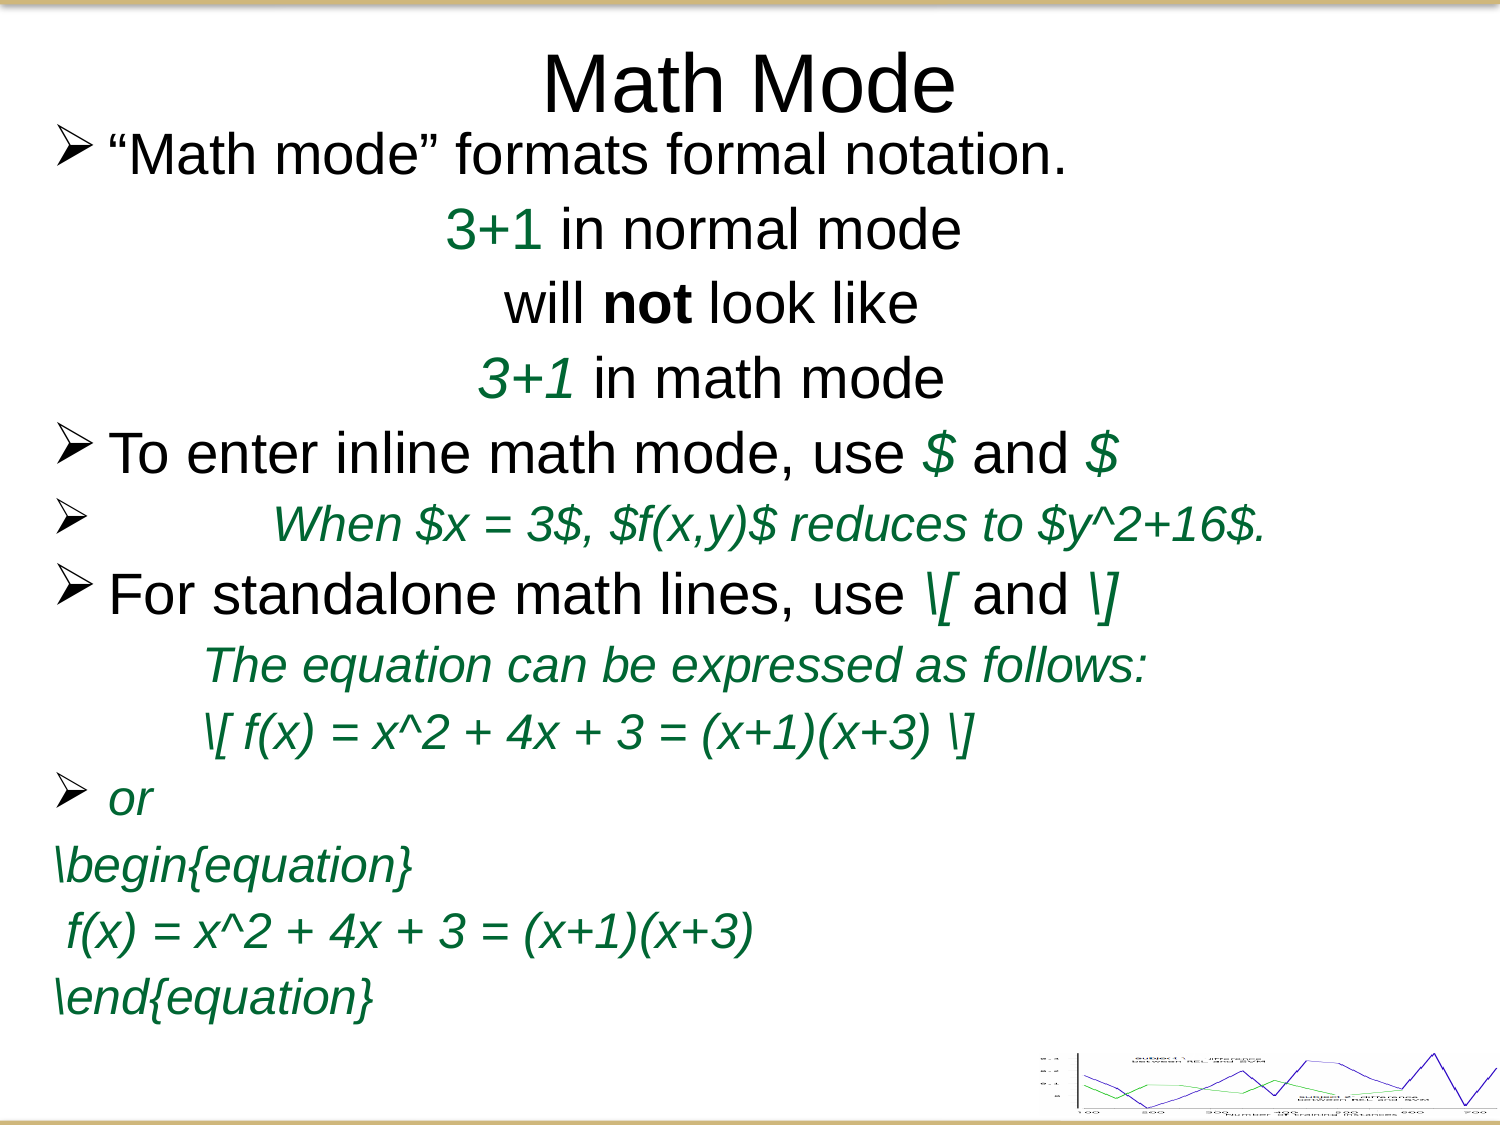

Math Mode
“Math mode” formats formal notation.
3+1 in normal mode
will not look like
3+1 in math mode
To enter inline math mode, use $ and $
	 When $x = 3$, $f(x,y)$ reduces to $y^2+16$.
For standalone math lines, use \[ and \]
	The equation can be expressed as follows:
	\[ f(x) = x^2 + 4x + 3 = (x+1)(x+3) \]
or
\begin{equation}
 f(x) = x^2 + 4x + 3 = (x+1)(x+3)
\end{equation}
705
CS 173 Fall 2009